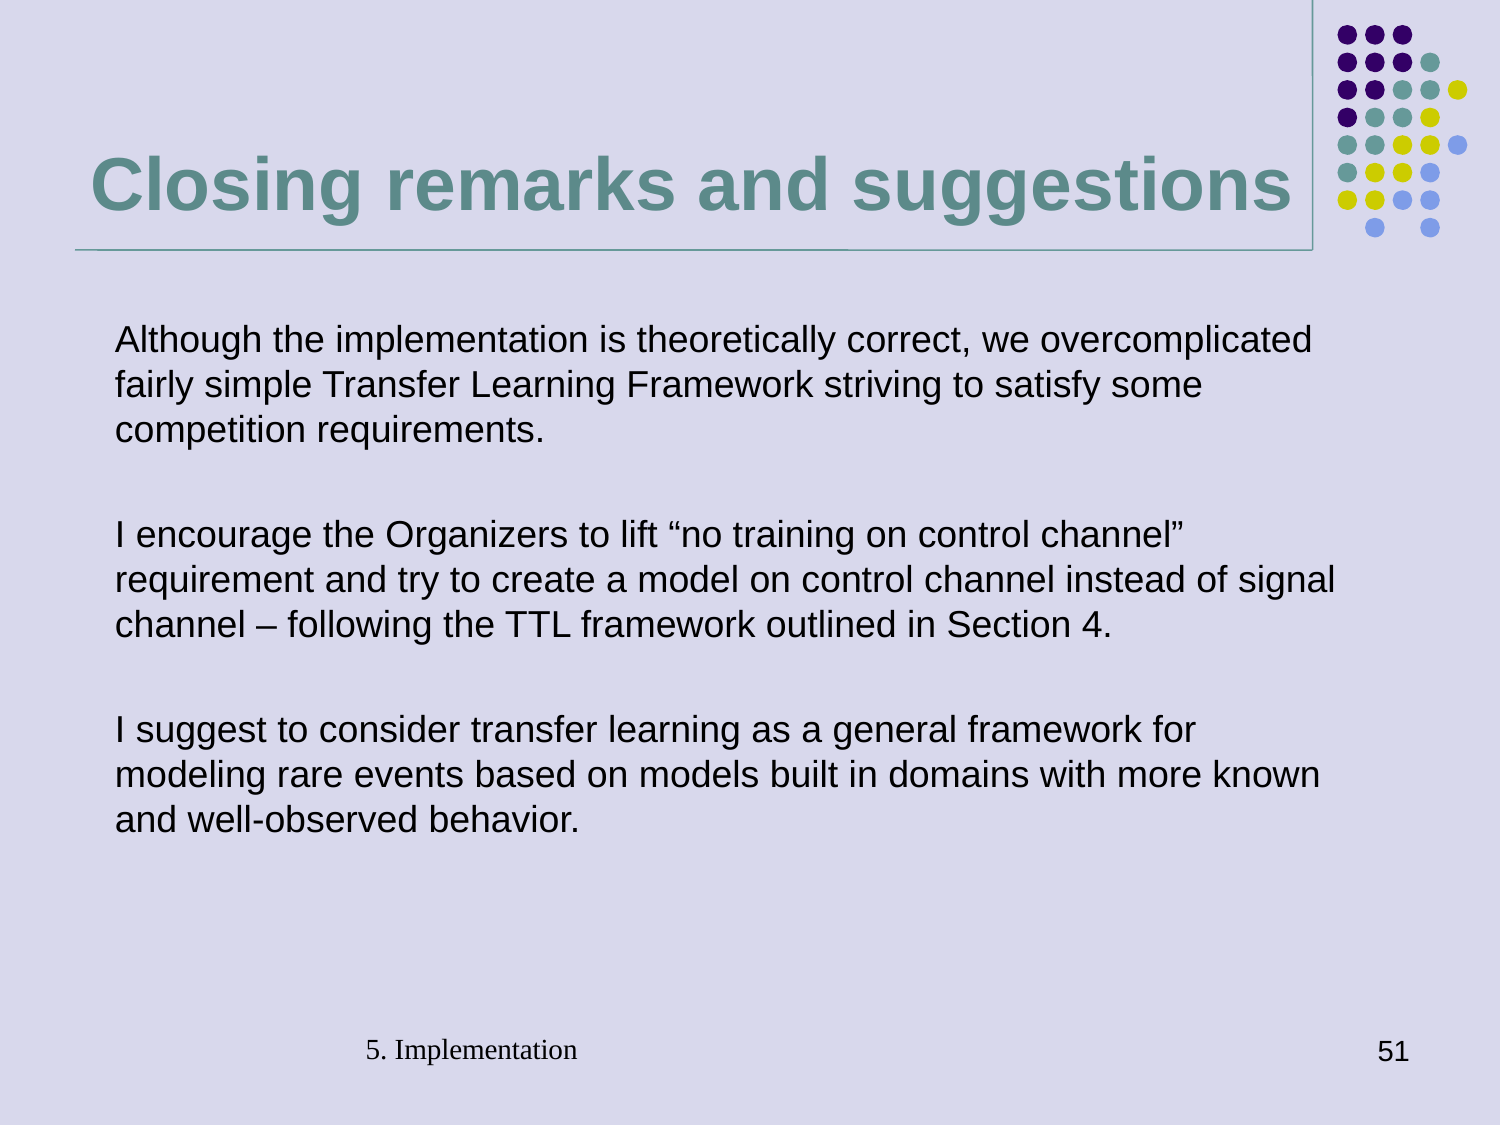

# Closing remarks and suggestions
Although the implementation is theoretically correct, we overcomplicated fairly simple Transfer Learning Framework striving to satisfy some competition requirements.

I encourage the Organizers to lift “no training on control channel” requirement and try to create a model on control channel instead of signal channel – following the TTL framework outlined in Section 4.

I suggest to consider transfer learning as a general framework for modeling rare events based on models built in domains with more known and well-observed behavior.
5. Implementation
51